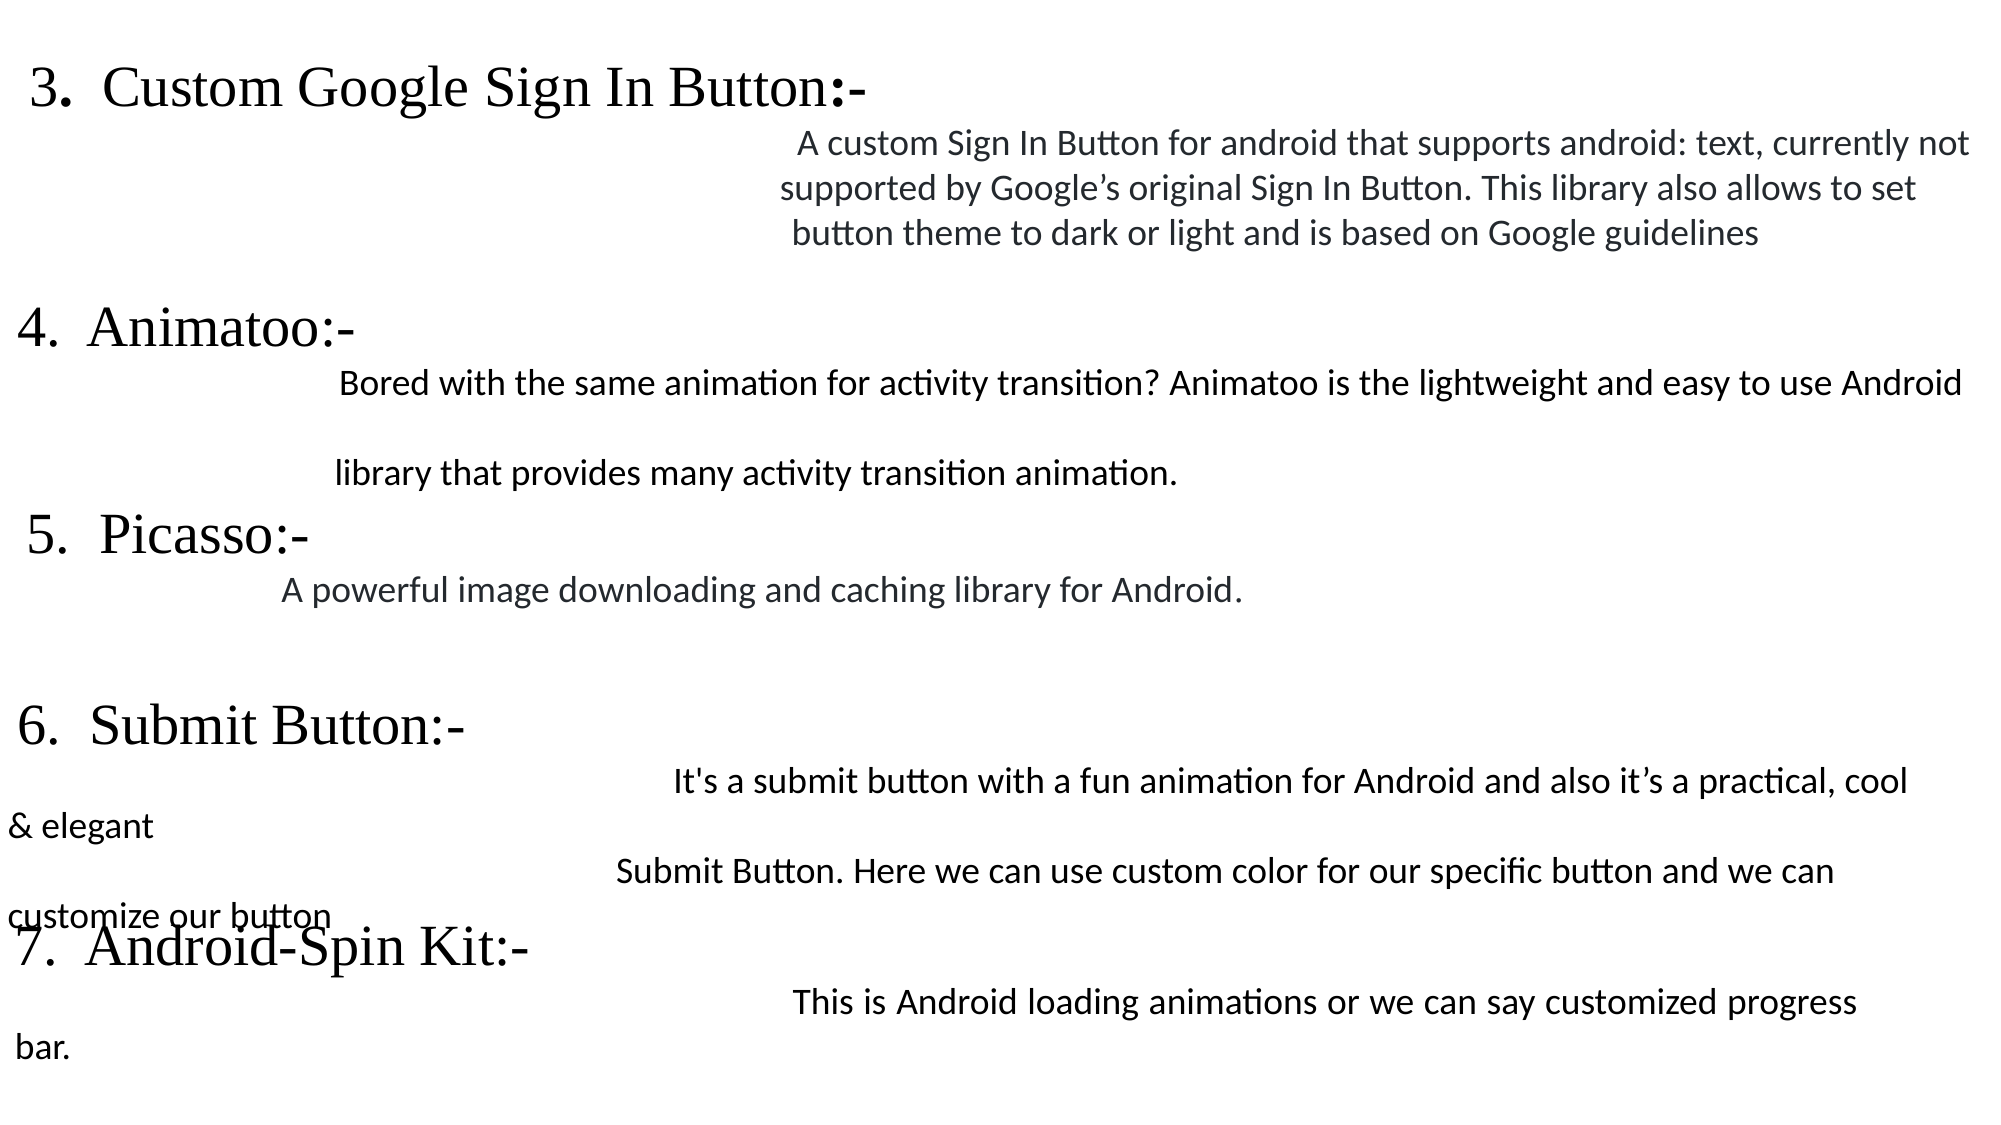

3.  Custom Google Sign In Button:-
                                                                                                                                                     A custom Sign In Button for android that supports android: text, currently not
                                                                                          supported by Google’s original Sign In Button. This library also allows to set
                                                                                                                                                    button theme to dark or light and is based on Google guidelines
 4.  Animatoo:-
                                       Bored with the same animation for activity transition? Animatoo is the lightweight and easy to use Android
                                       library that provides many activity transition animation.

5.  Picasso:-
                              A powerful image downloading and caching library for Android.

 6.  Submit Button:-
          				       It's a submit button with a fun animation for Android and also it’s a practical, cool & elegant
				 Submit Button. Here we can use custom color for our specific button and we can customize our button
7.  Android-Spin Kit:-
        	 				  This is Android loading animations or we can say customized progress bar.